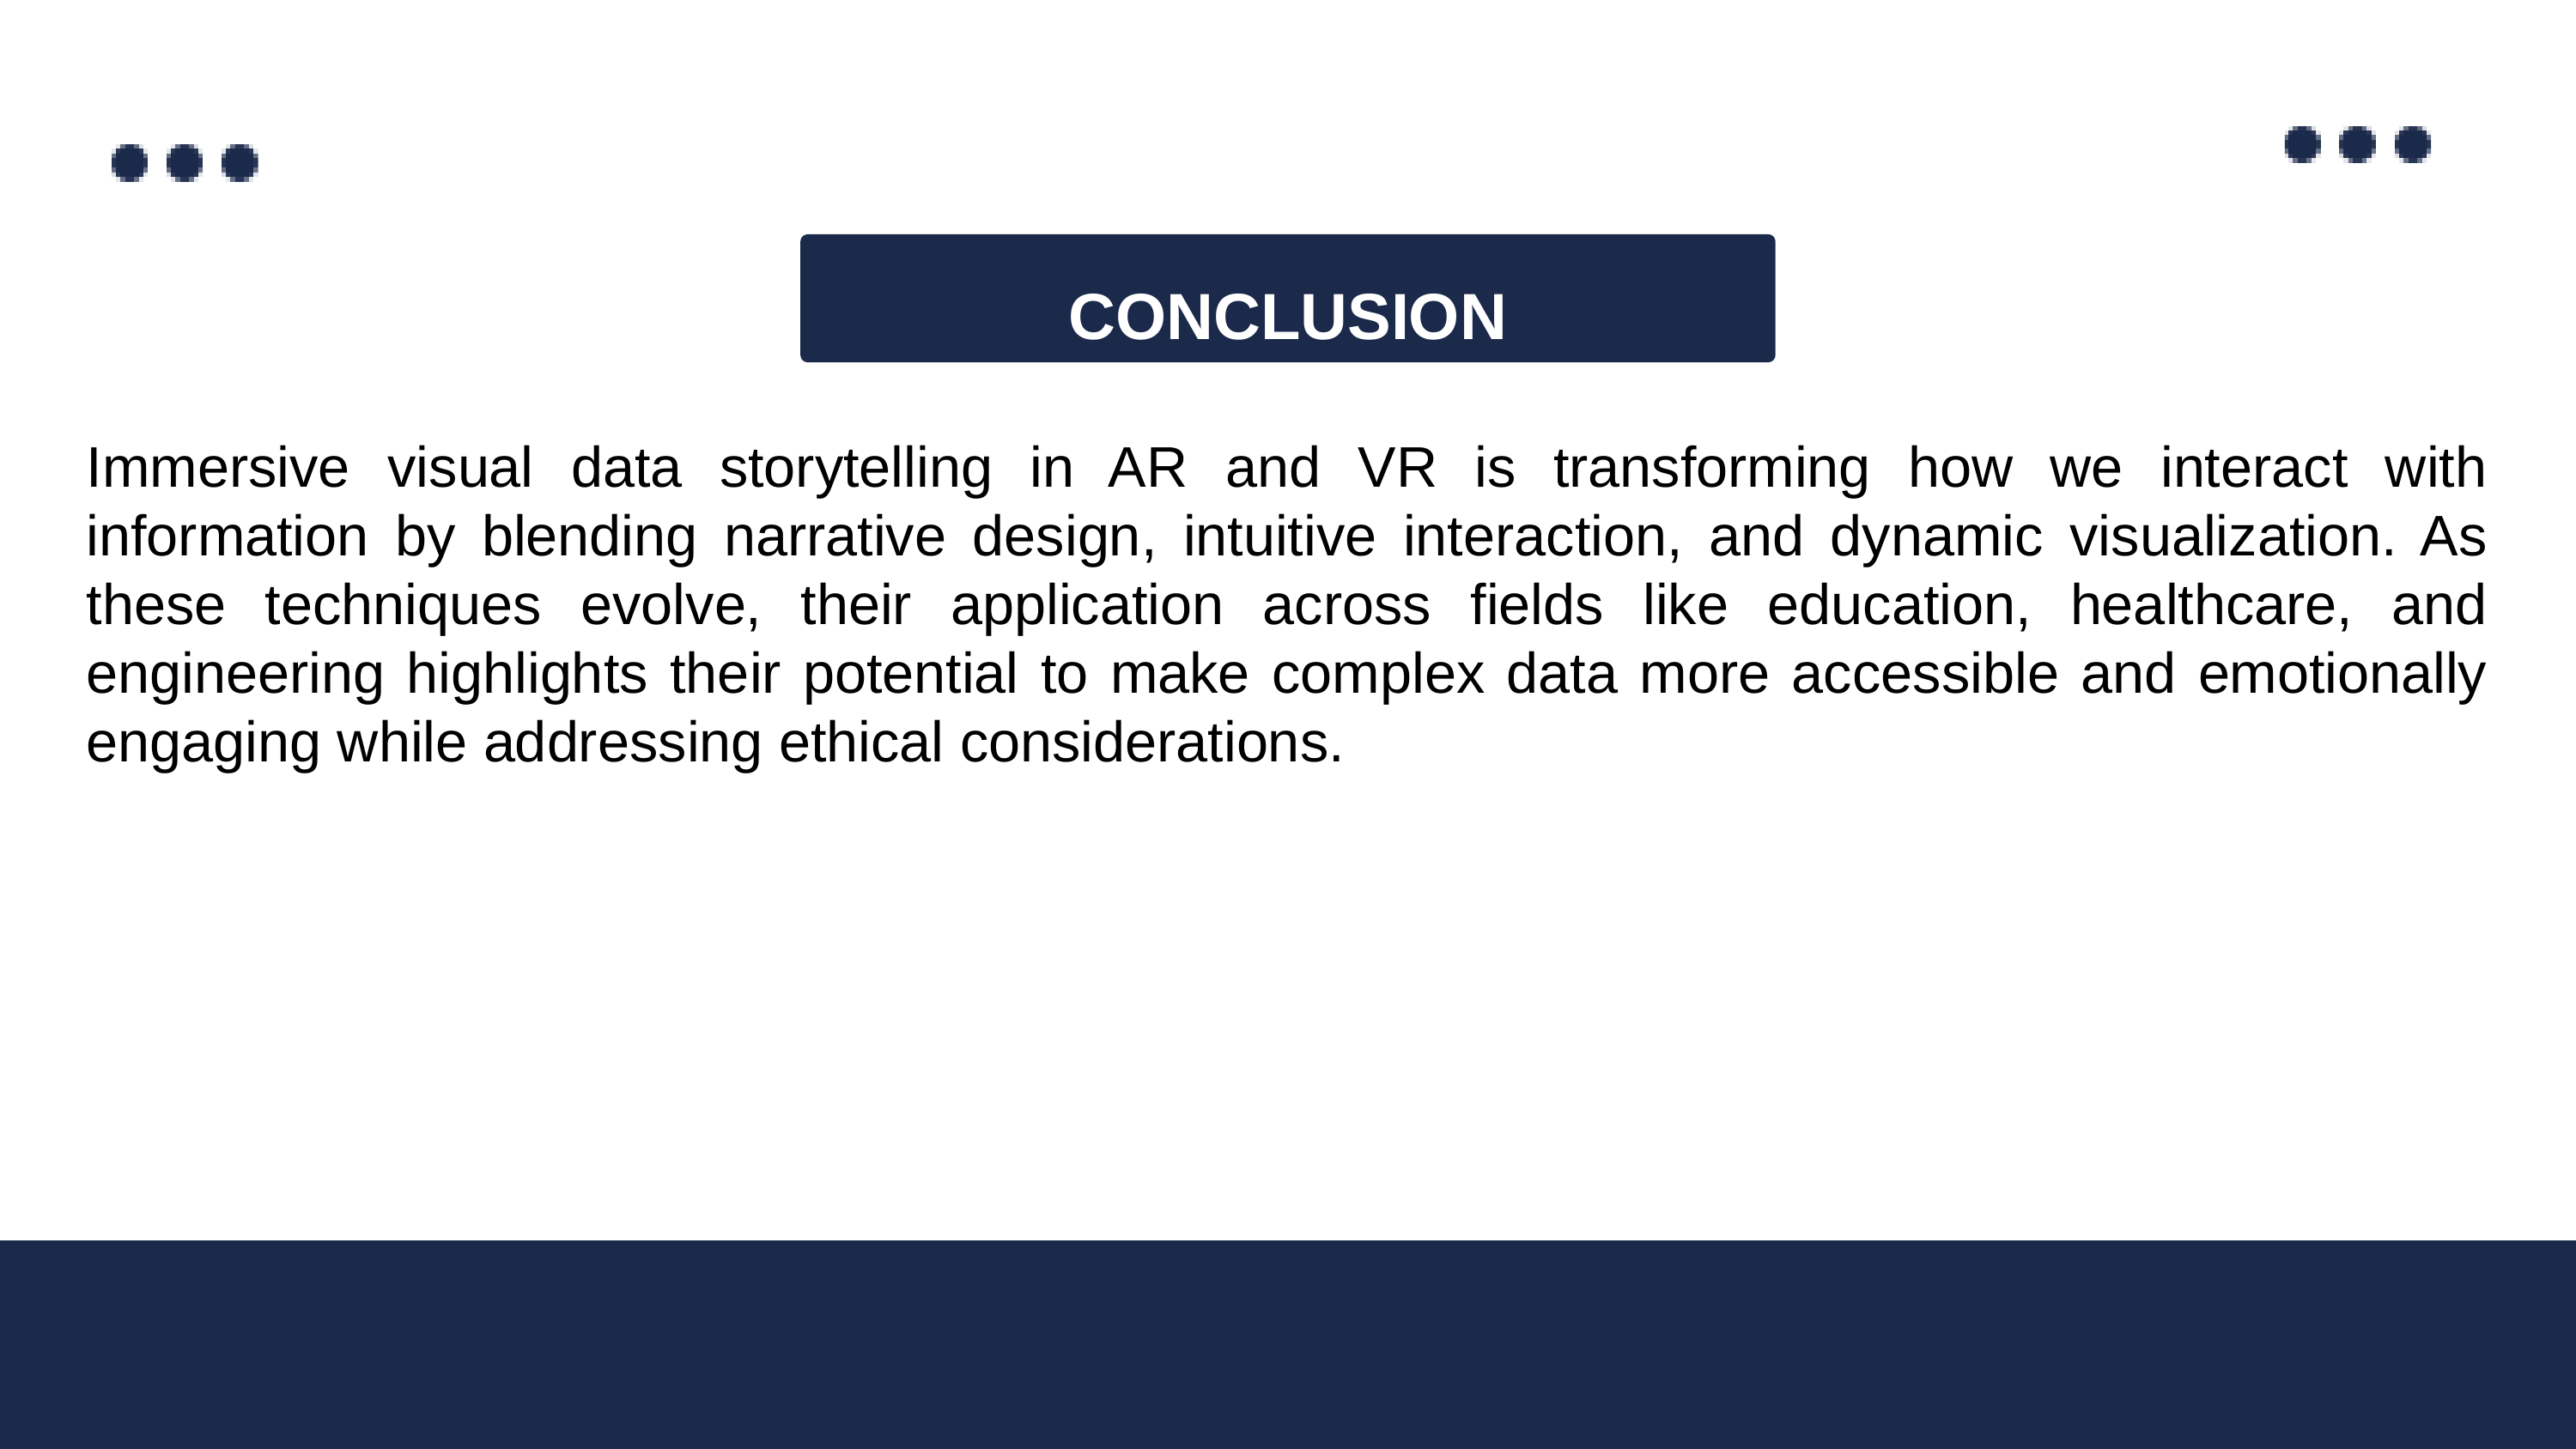

CONCLUSION
Immersive visual data storytelling in AR and VR is transforming how we interact with information by blending narrative design, intuitive interaction, and dynamic visualization. As these techniques evolve, their application across fields like education, healthcare, and engineering highlights their potential to make complex data more accessible and emotionally engaging while addressing ethical considerations.